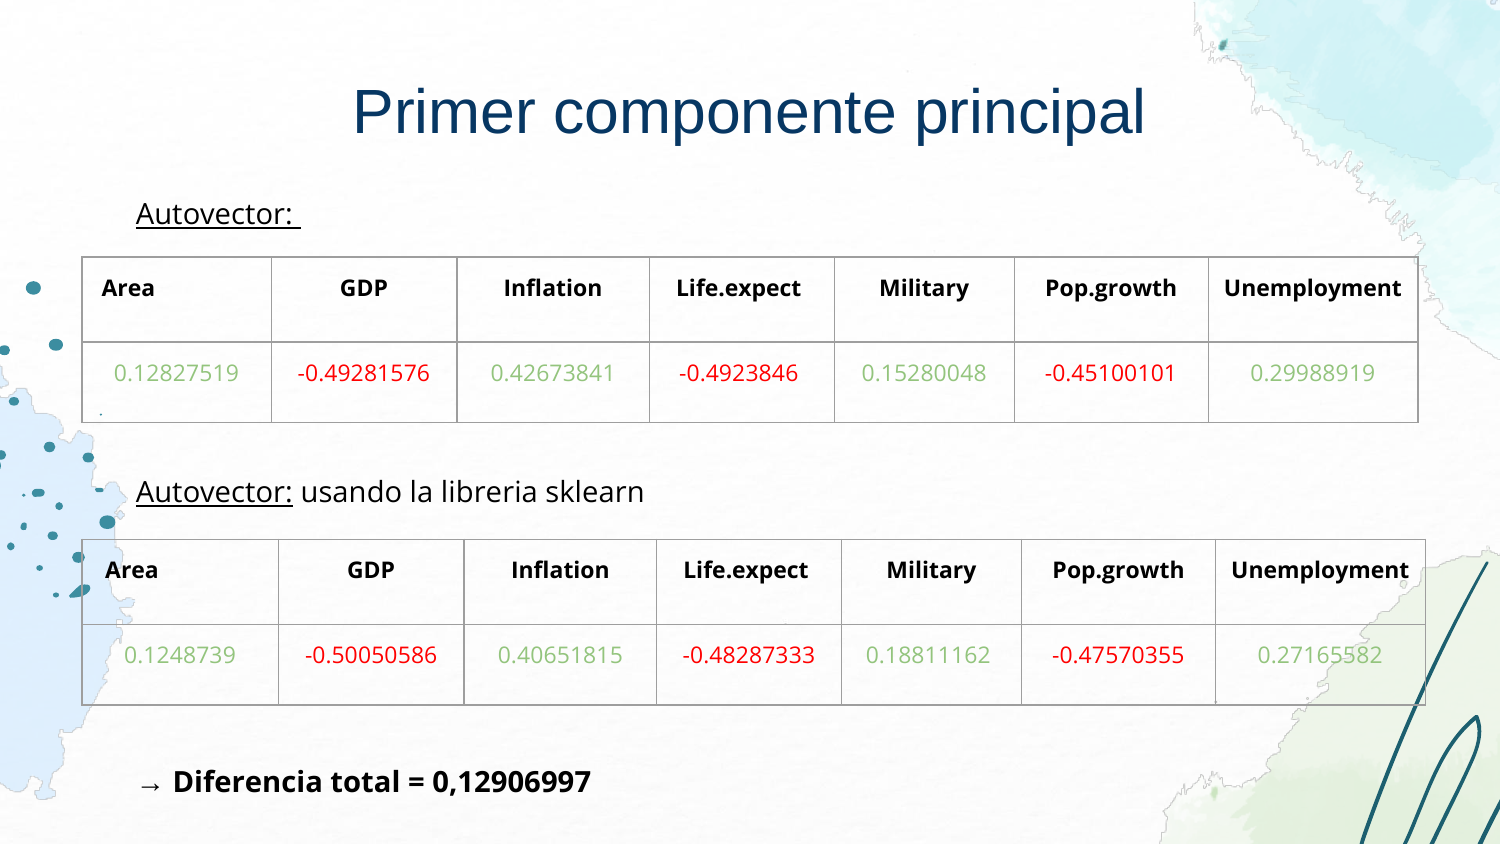

# Primer componente principal
Autovector:
| Area | GDP | Inflation | Life.expect | Military | Pop.growth | Unemployment |
| --- | --- | --- | --- | --- | --- | --- |
| 0.12827519 | -0.49281576 | 0.42673841 | -0.4923846 | 0.15280048 | -0.45100101 | 0.29988919 |
Autovector: usando la libreria sklearn
| Area | GDP | Inflation | Life.expect | Military | Pop.growth | Unemployment |
| --- | --- | --- | --- | --- | --- | --- |
| 0.1248739 | -0.50050586 | 0.40651815 | -0.48287333 | 0.18811162 | -0.47570355 | 0.27165582 |
→ Diferencia total = 0,12906997